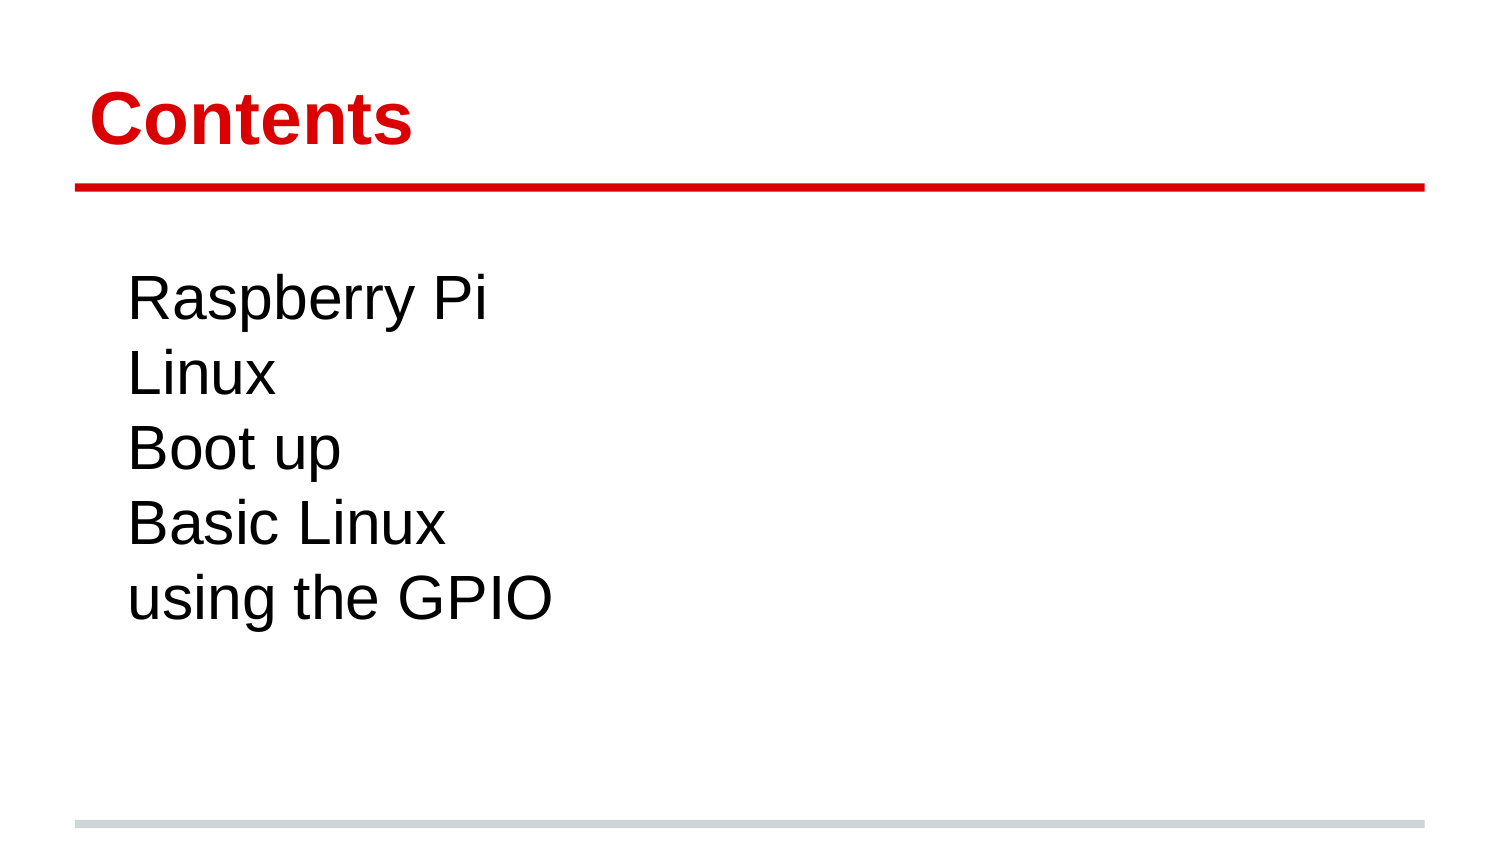

Contents

Raspberry Pi
Linux
Boot up
Basic Linux
using the GPIO